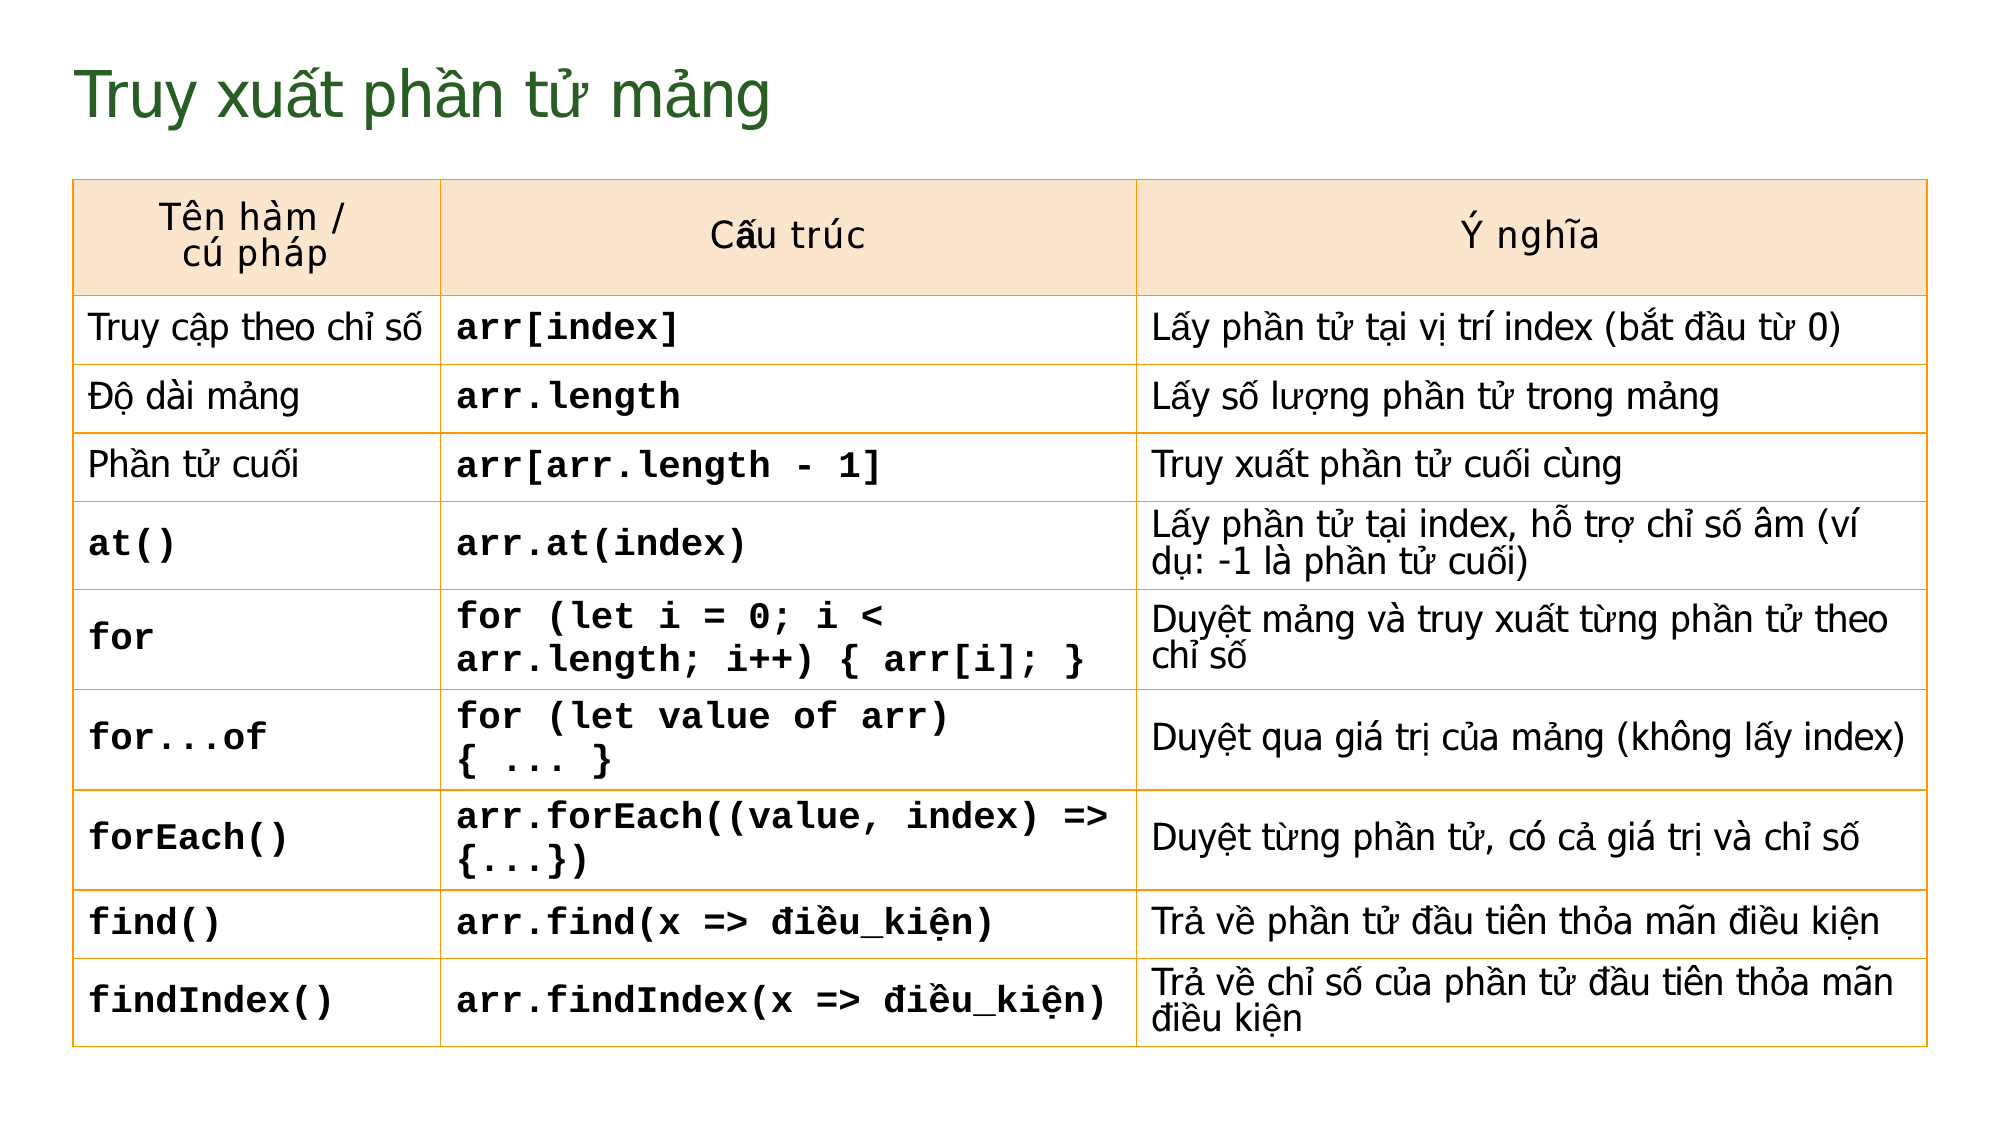

# Truy xuất phần tử mảng
| Tên hàm / cú pháp | Cấu trúc | Ý nghĩa |
| --- | --- | --- |
| Truy cập theo chỉ số | arr[index] | Lấy phần tử tại vị trí index (bắt đầu từ 0) |
| Độ dài mảng | arr.length | Lấy số lượng phần tử trong mảng |
| Phần tử cuối | arr[arr.length - 1] | Truy xuất phần tử cuối cùng |
| at() | arr.at(index) | Lấy phần tử tại index, hỗ trợ chỉ số âm (ví dụ: -1 là phần tử cuối) |
| for | for (let i = 0; i < arr.length; i++) { arr[i]; } | Duyệt mảng và truy xuất từng phần tử theo chỉ số |
| for...of | for (let value of arr) { ... } | Duyệt qua giá trị của mảng (không lấy index) |
| forEach() | arr.forEach((value, index) => {...}) | Duyệt từng phần tử, có cả giá trị và chỉ số |
| find() | arr.find(x => điều\_kiện) | Trả về phần tử đầu tiên thỏa mãn điều kiện |
| findIndex() | arr.findIndex(x => điều\_kiện) | Trả về chỉ số của phần tử đầu tiên thỏa mãn điều kiện |